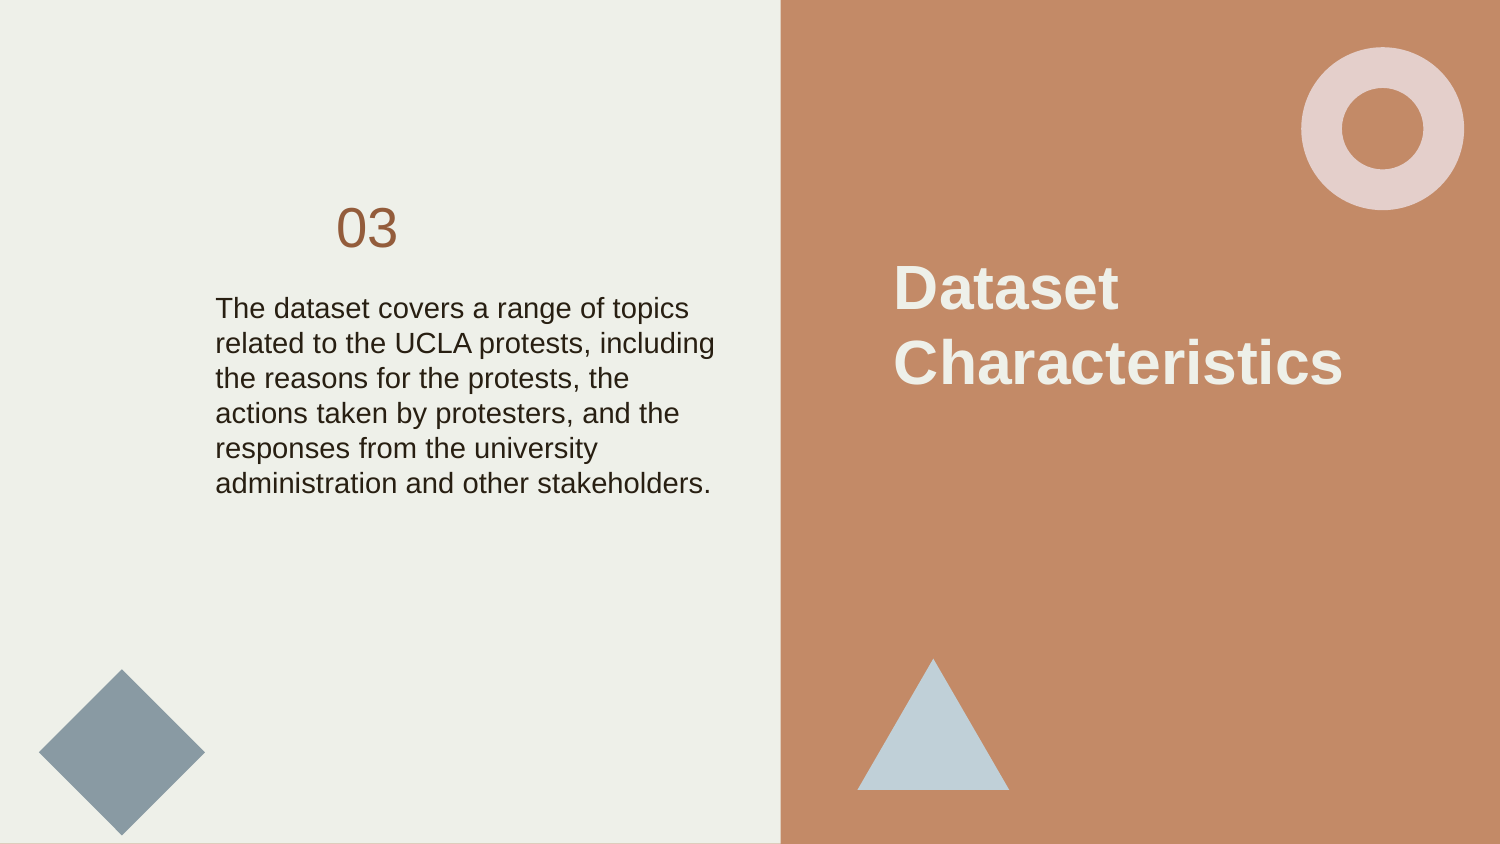

03
Dataset Characteristics

The dataset covers a range of topics related to the UCLA protests, including the reasons for the protests, the actions taken by protesters, and the responses from the university administration and other stakeholders.